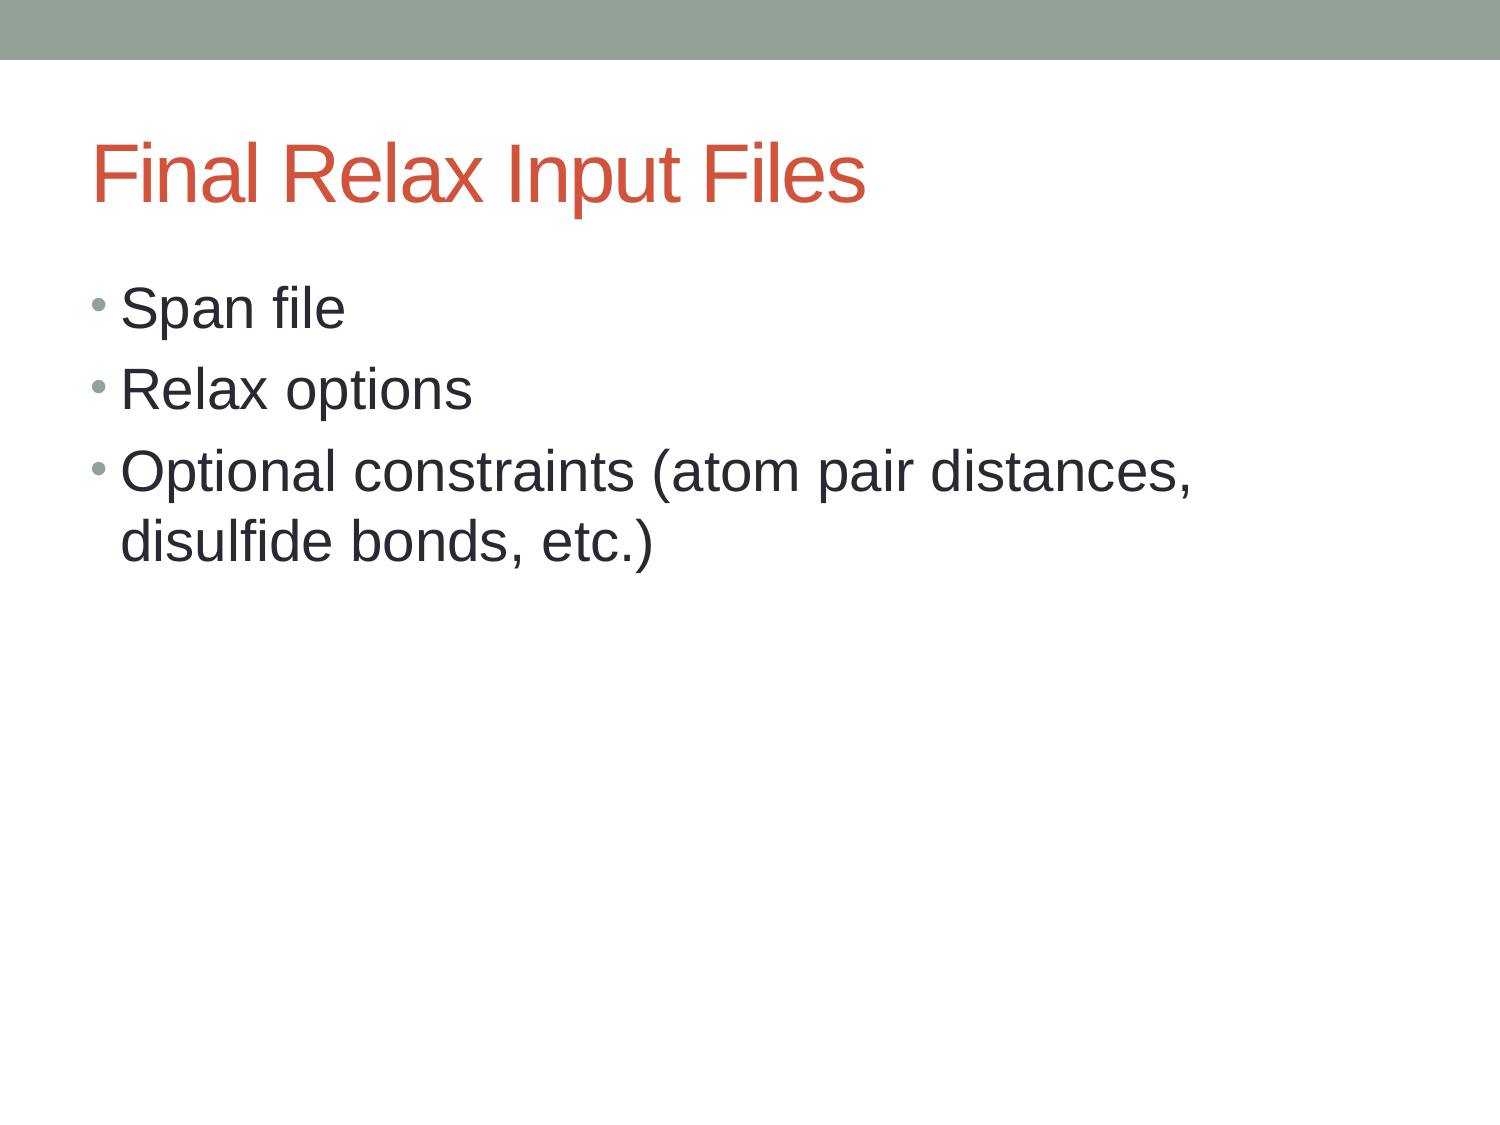

# Final Relax Input Files
Span file
Relax options
Optional constraints (atom pair distances, disulfide bonds, etc.)